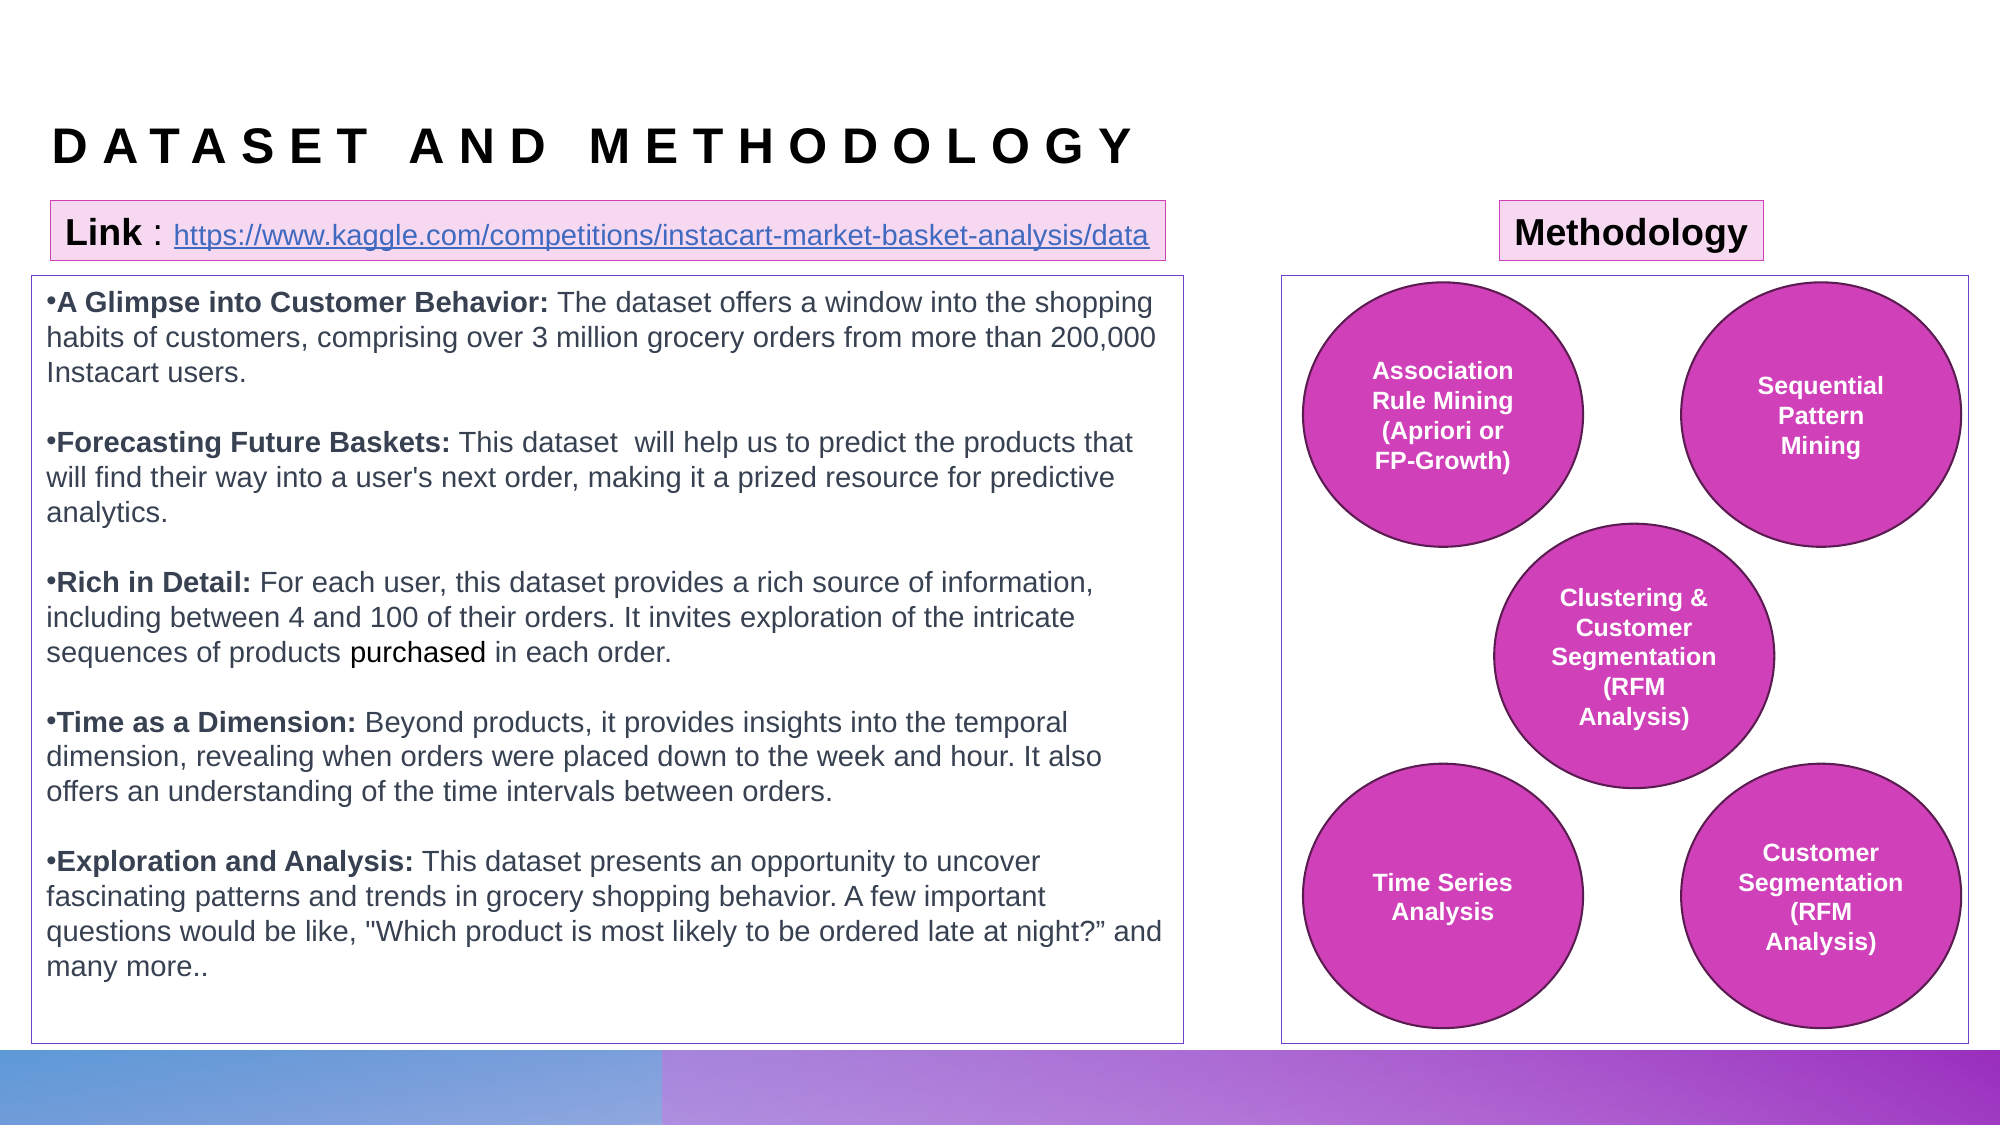

# Dataset and methodology
Link : https://www.kaggle.com/competitions/instacart-market-basket-analysis/data
Methodology
A Glimpse into Customer Behavior: The dataset offers a window into the shopping habits of customers, comprising over 3 million grocery orders from more than 200,000 Instacart users.

Forecasting Future Baskets: This dataset  will help us to predict the products that will find their way into a user's next order, making it a prized resource for predictive analytics.

Rich in Detail: For each user, this dataset provides a rich source of information, including between 4 and 100 of their orders. It invites exploration of the intricate sequences of products purchased in each order.

Time as a Dimension: Beyond products, it provides insights into the temporal dimension, revealing when orders were placed down to the week and hour. It also offers an understanding of the time intervals between orders.

Exploration and Analysis: This dataset presents an opportunity to uncover fascinating patterns and trends in grocery shopping behavior. A few important questions would be like, "Which product is most likely to be ordered late at night?” and many more..

Association Rule Mining (Apriori or FP-Growth)
Sequential Pattern Mining
Clustering &
Customer Segmentation (RFM Analysis)
Time Series Analysis
Customer Segmentation (RFM Analysis)